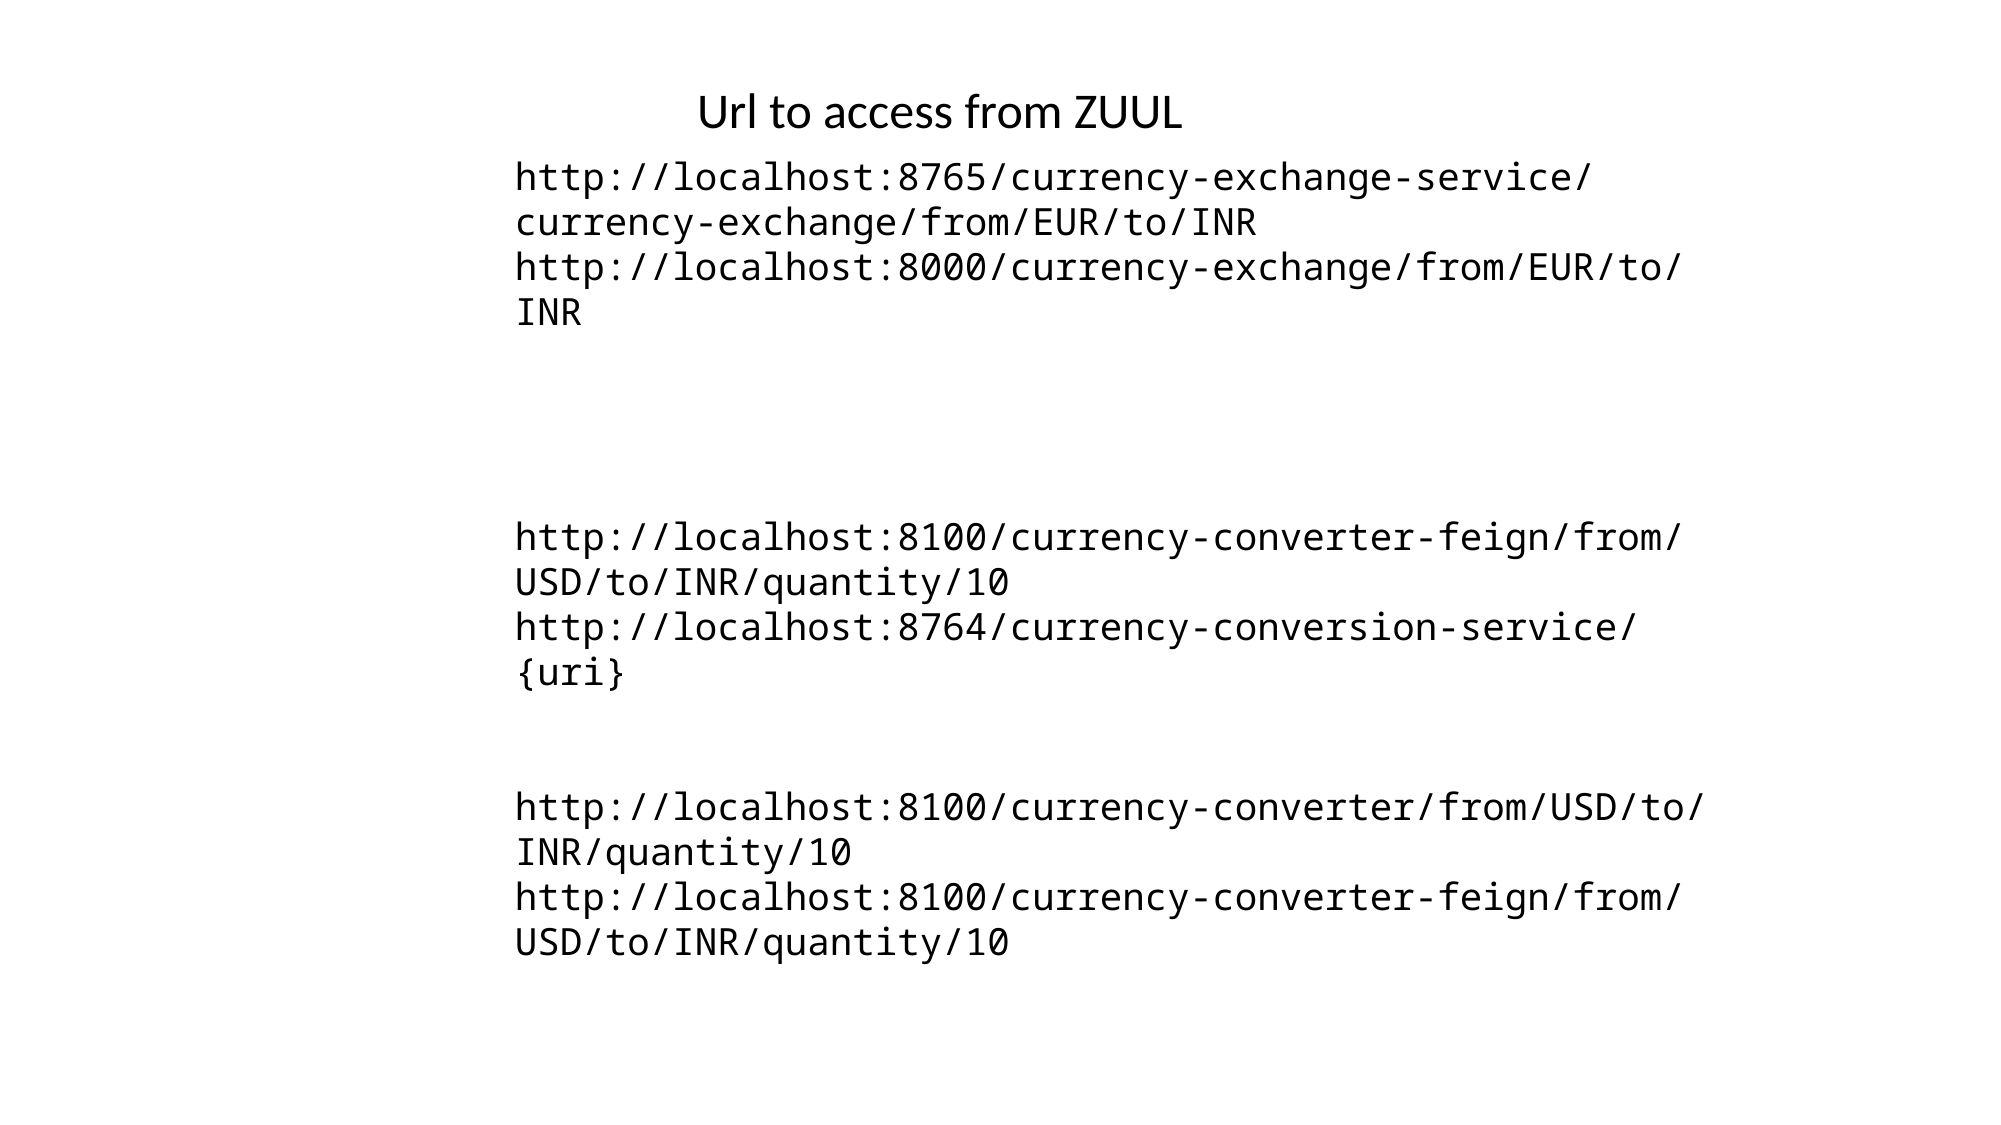

Url to access from ZUUL
http://localhost:8765/currency-exchange-service/currency-exchange/from/EUR/to/INR
http://localhost:8000/currency-exchange/from/EUR/to/INR

http://localhost:8100/currency-converter-feign/from/USD/to/INR/quantity/10
http://localhost:8764/currency-conversion-service/{uri}

http://localhost:8100/currency-converter/from/USD/to/INR/quantity/10
http://localhost:8100/currency-converter-feign/from/USD/to/INR/quantity/10